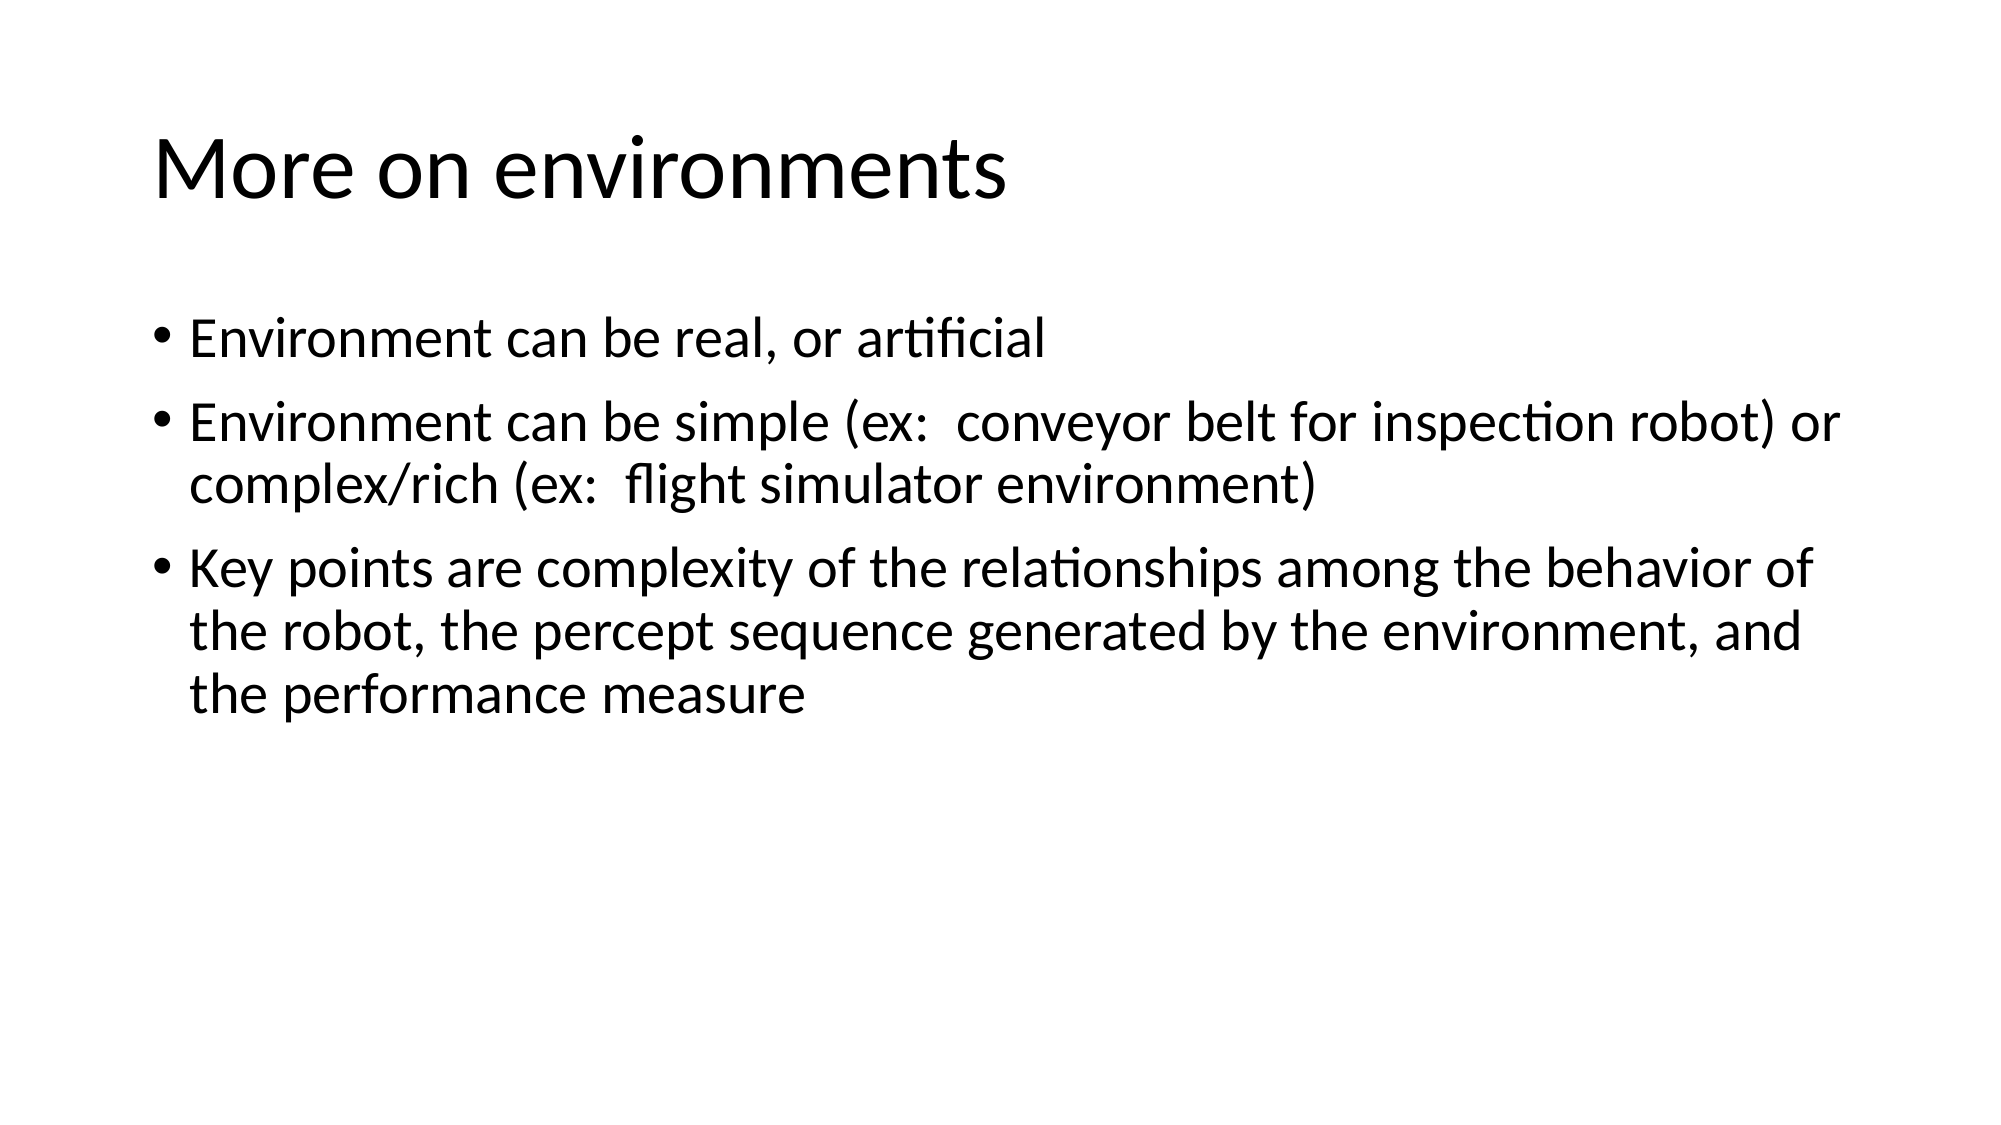

# More on environments
Environment can be real, or artificial
Environment can be simple (ex:  conveyor belt for inspection robot) or complex/rich (ex:  flight simulator environment)
Key points are complexity of the relationships among the behavior of the robot, the percept sequence generated by the environment, and the performance measure